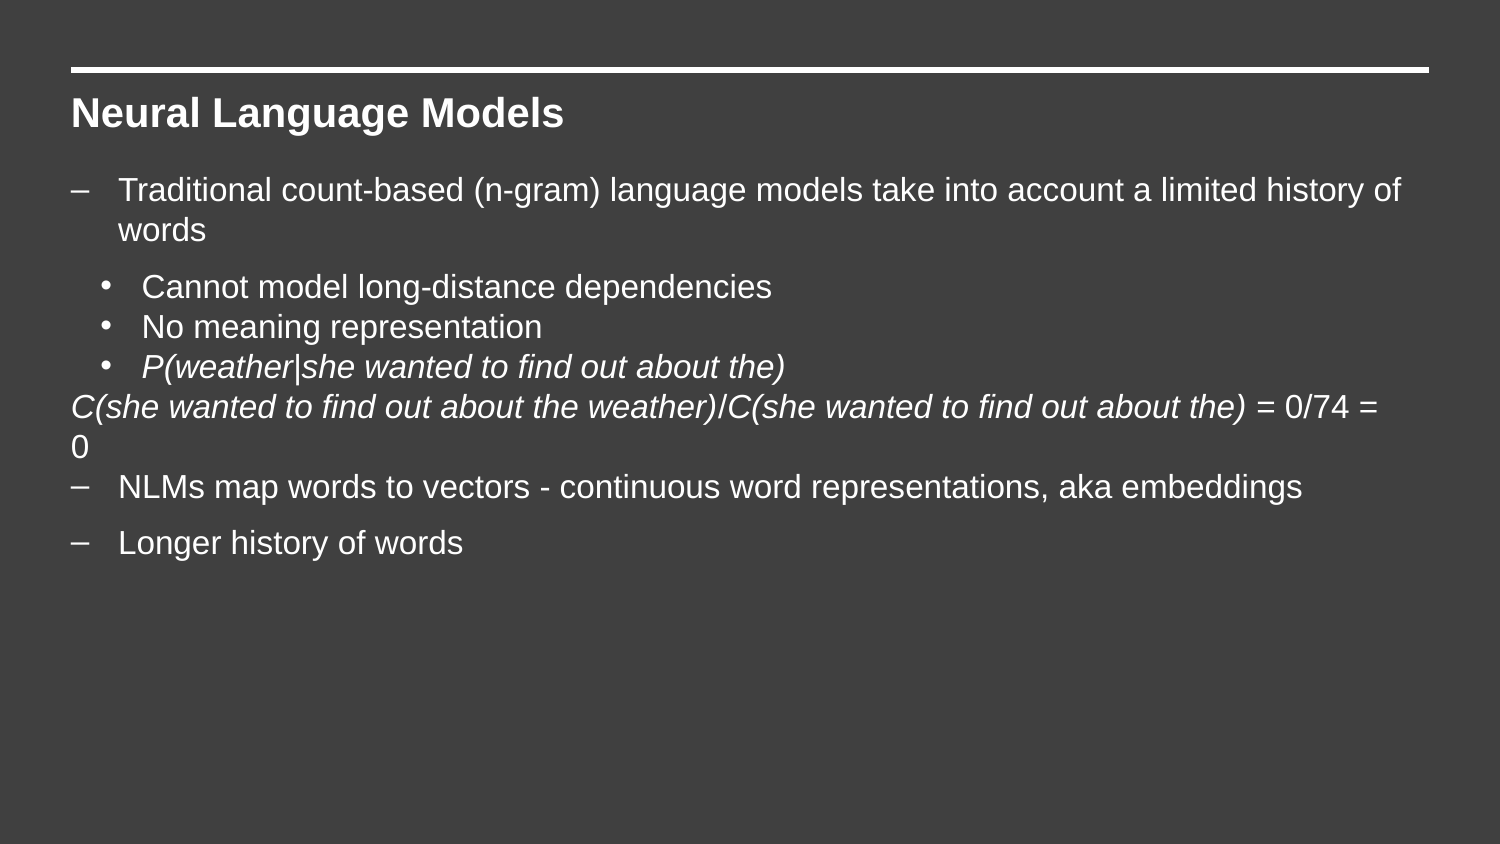

Neural Language Models
Traditional count-based (n-gram) language models take into account a limited history of words
Cannot model long-distance dependencies
No meaning representation
P(weather|she wanted to find out about the)
C(she wanted to find out about the weather)/C(she wanted to find out about the) = 0/74 = 0
NLMs map words to vectors - continuous word representations, aka embeddings
Longer history of words